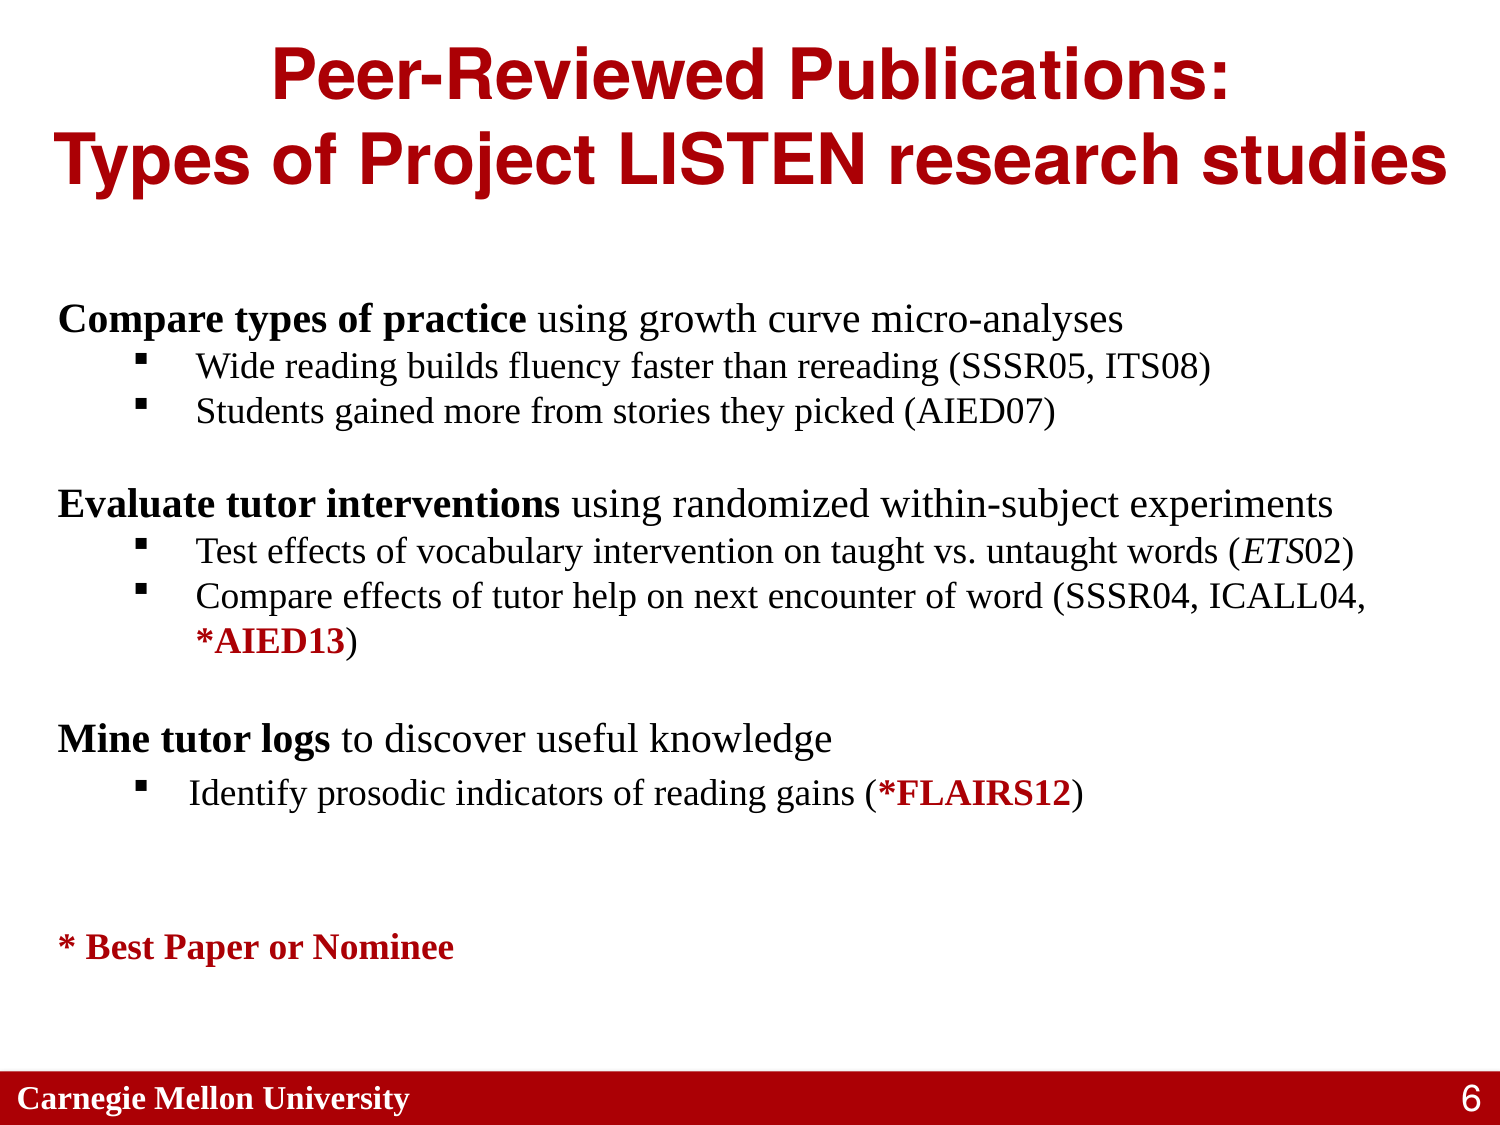

Peer-Reviewed Publications:
Types of Project LISTEN research studies
Compare types of practice using growth curve micro-analyses
Wide reading builds fluency faster than rereading (SSSR05, ITS08)
Students gained more from stories they picked (AIED07)

Evaluate tutor interventions using randomized within-subject experiments
Test effects of vocabulary intervention on taught vs. untaught words (ETS02)
Compare effects of tutor help on next encounter of word (SSSR04, ICALL04, *AIED13)

Mine tutor logs to discover useful knowledge
Identify prosodic indicators of reading gains (*FLAIRS12)

* Best Paper or Nominee